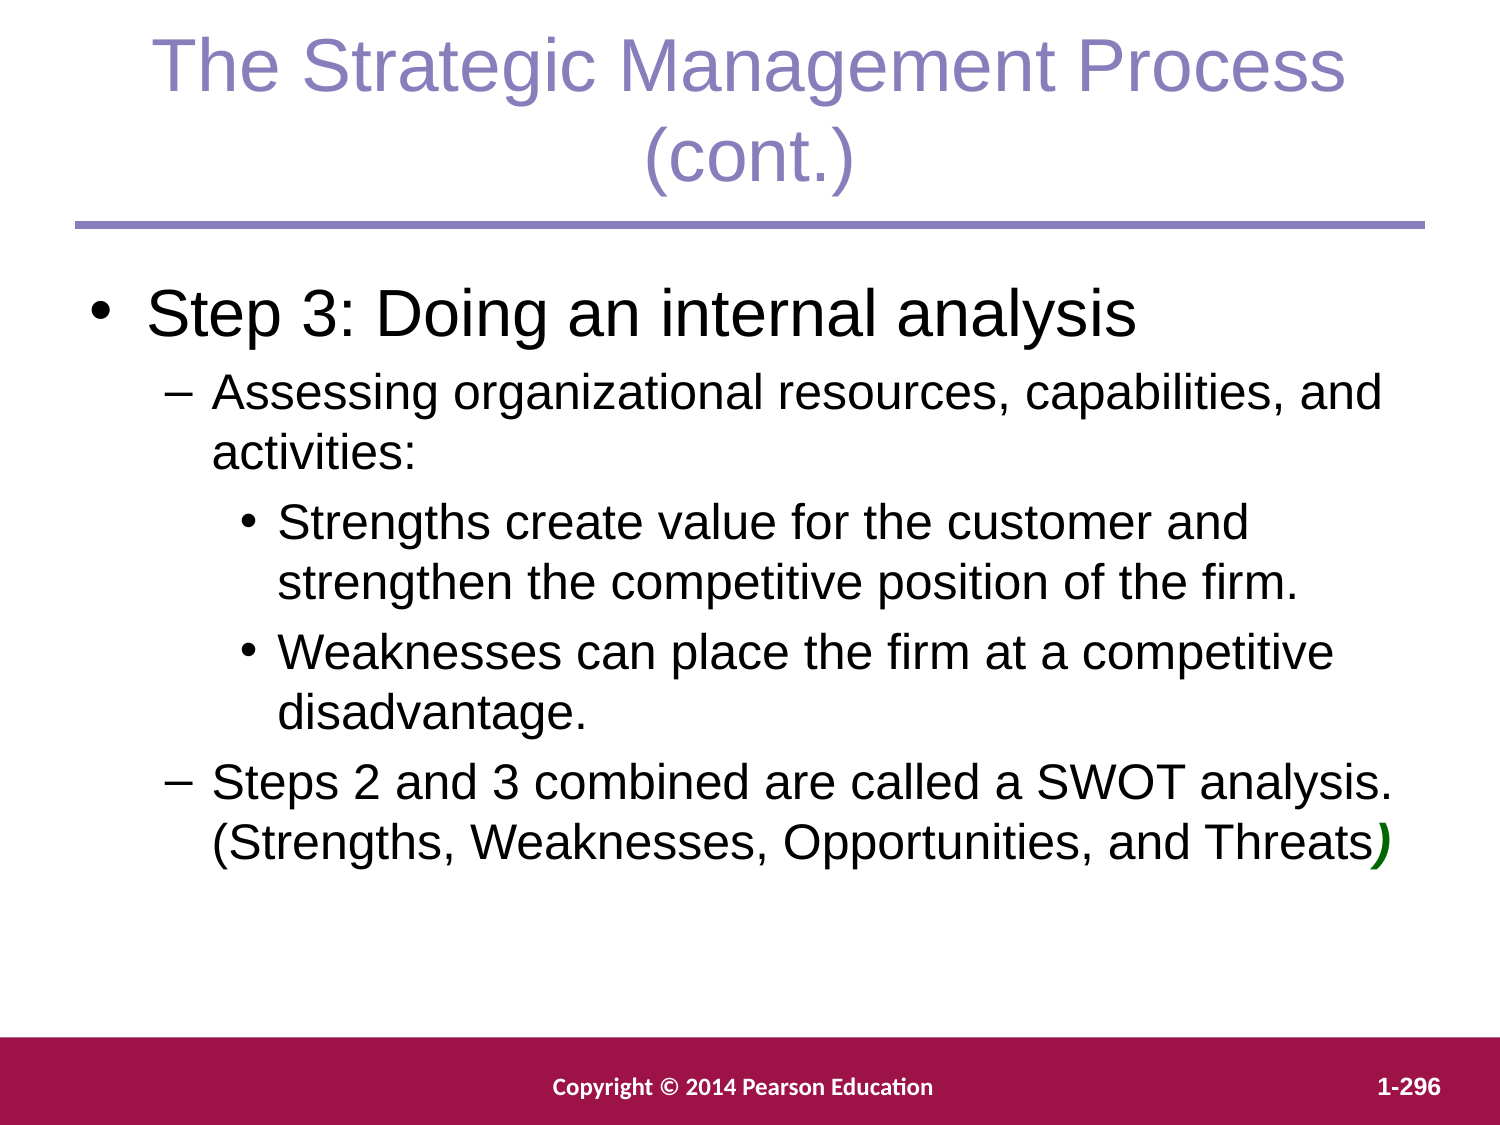

The Strategic Management Process (cont.)
Step 3: Doing an internal analysis
Assessing organizational resources, capabilities, and activities:
Strengths create value for the customer and strengthen the competitive position of the firm.
Weaknesses can place the firm at a competitive disadvantage.
Steps 2 and 3 combined are called a SWOT analysis. (Strengths, Weaknesses, Opportunities, and Threats)